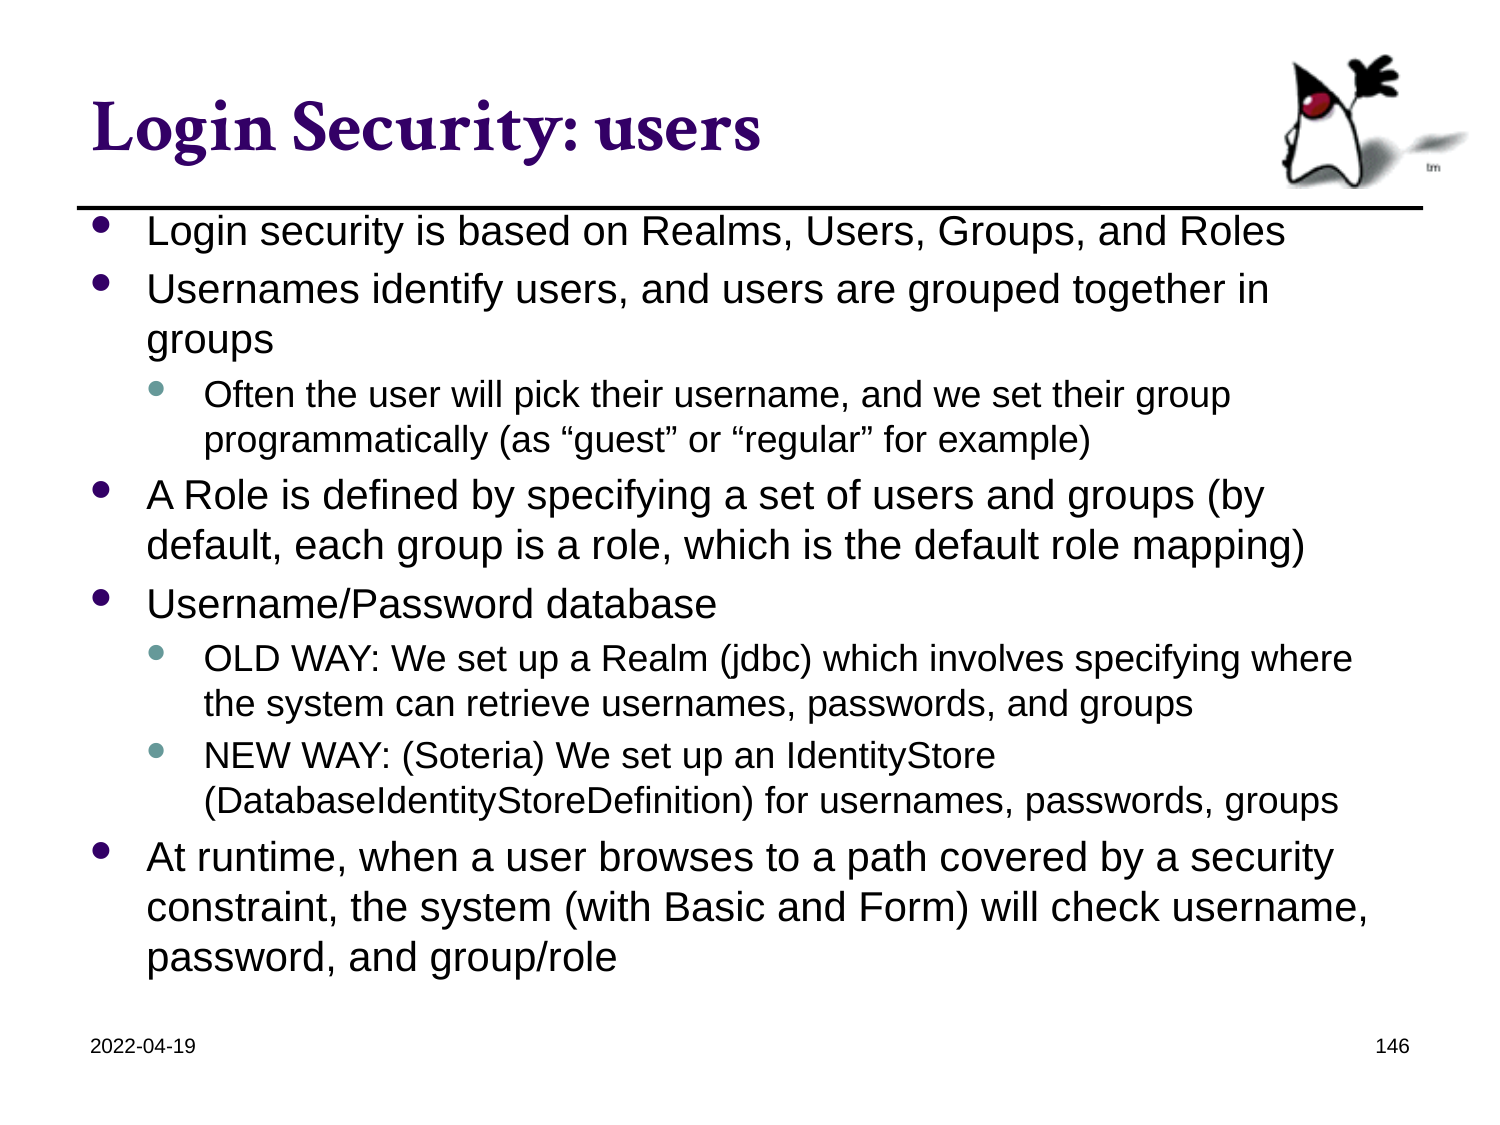

# Login Security: users
Login security is based on Realms, Users, Groups, and Roles
Usernames identify users, and users are grouped together in groups
Often the user will pick their username, and we set their group programmatically (as “guest” or “regular” for example)
A Role is defined by specifying a set of users and groups (by default, each group is a role, which is the default role mapping)
Username/Password database
OLD WAY: We set up a Realm (jdbc) which involves specifying where the system can retrieve usernames, passwords, and groups
NEW WAY: (Soteria) We set up an IdentityStore (DatabaseIdentityStoreDefinition) for usernames, passwords, groups
At runtime, when a user browses to a path covered by a security constraint, the system (with Basic and Form) will check username, password, and group/role

2022-04-19
146